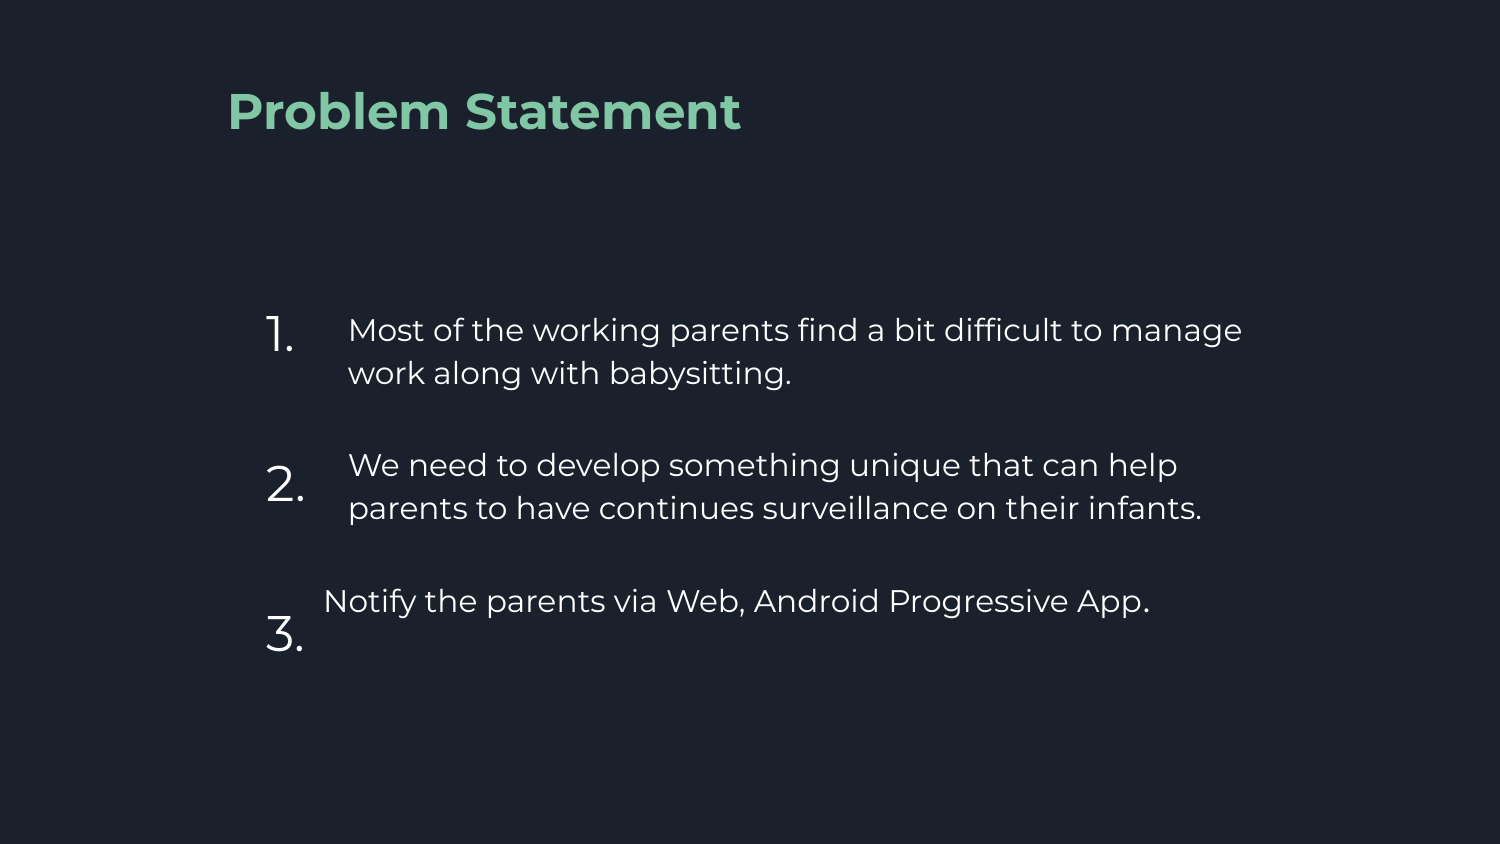

Problem Statement
   1.

Most of the working parents find a bit difficult to manage work along with babysitting.
We need to develop something unique that can help parents to have continues surveillance on their infants.
   2.

Notify the parents via Web, Android Progressive App.
   3.